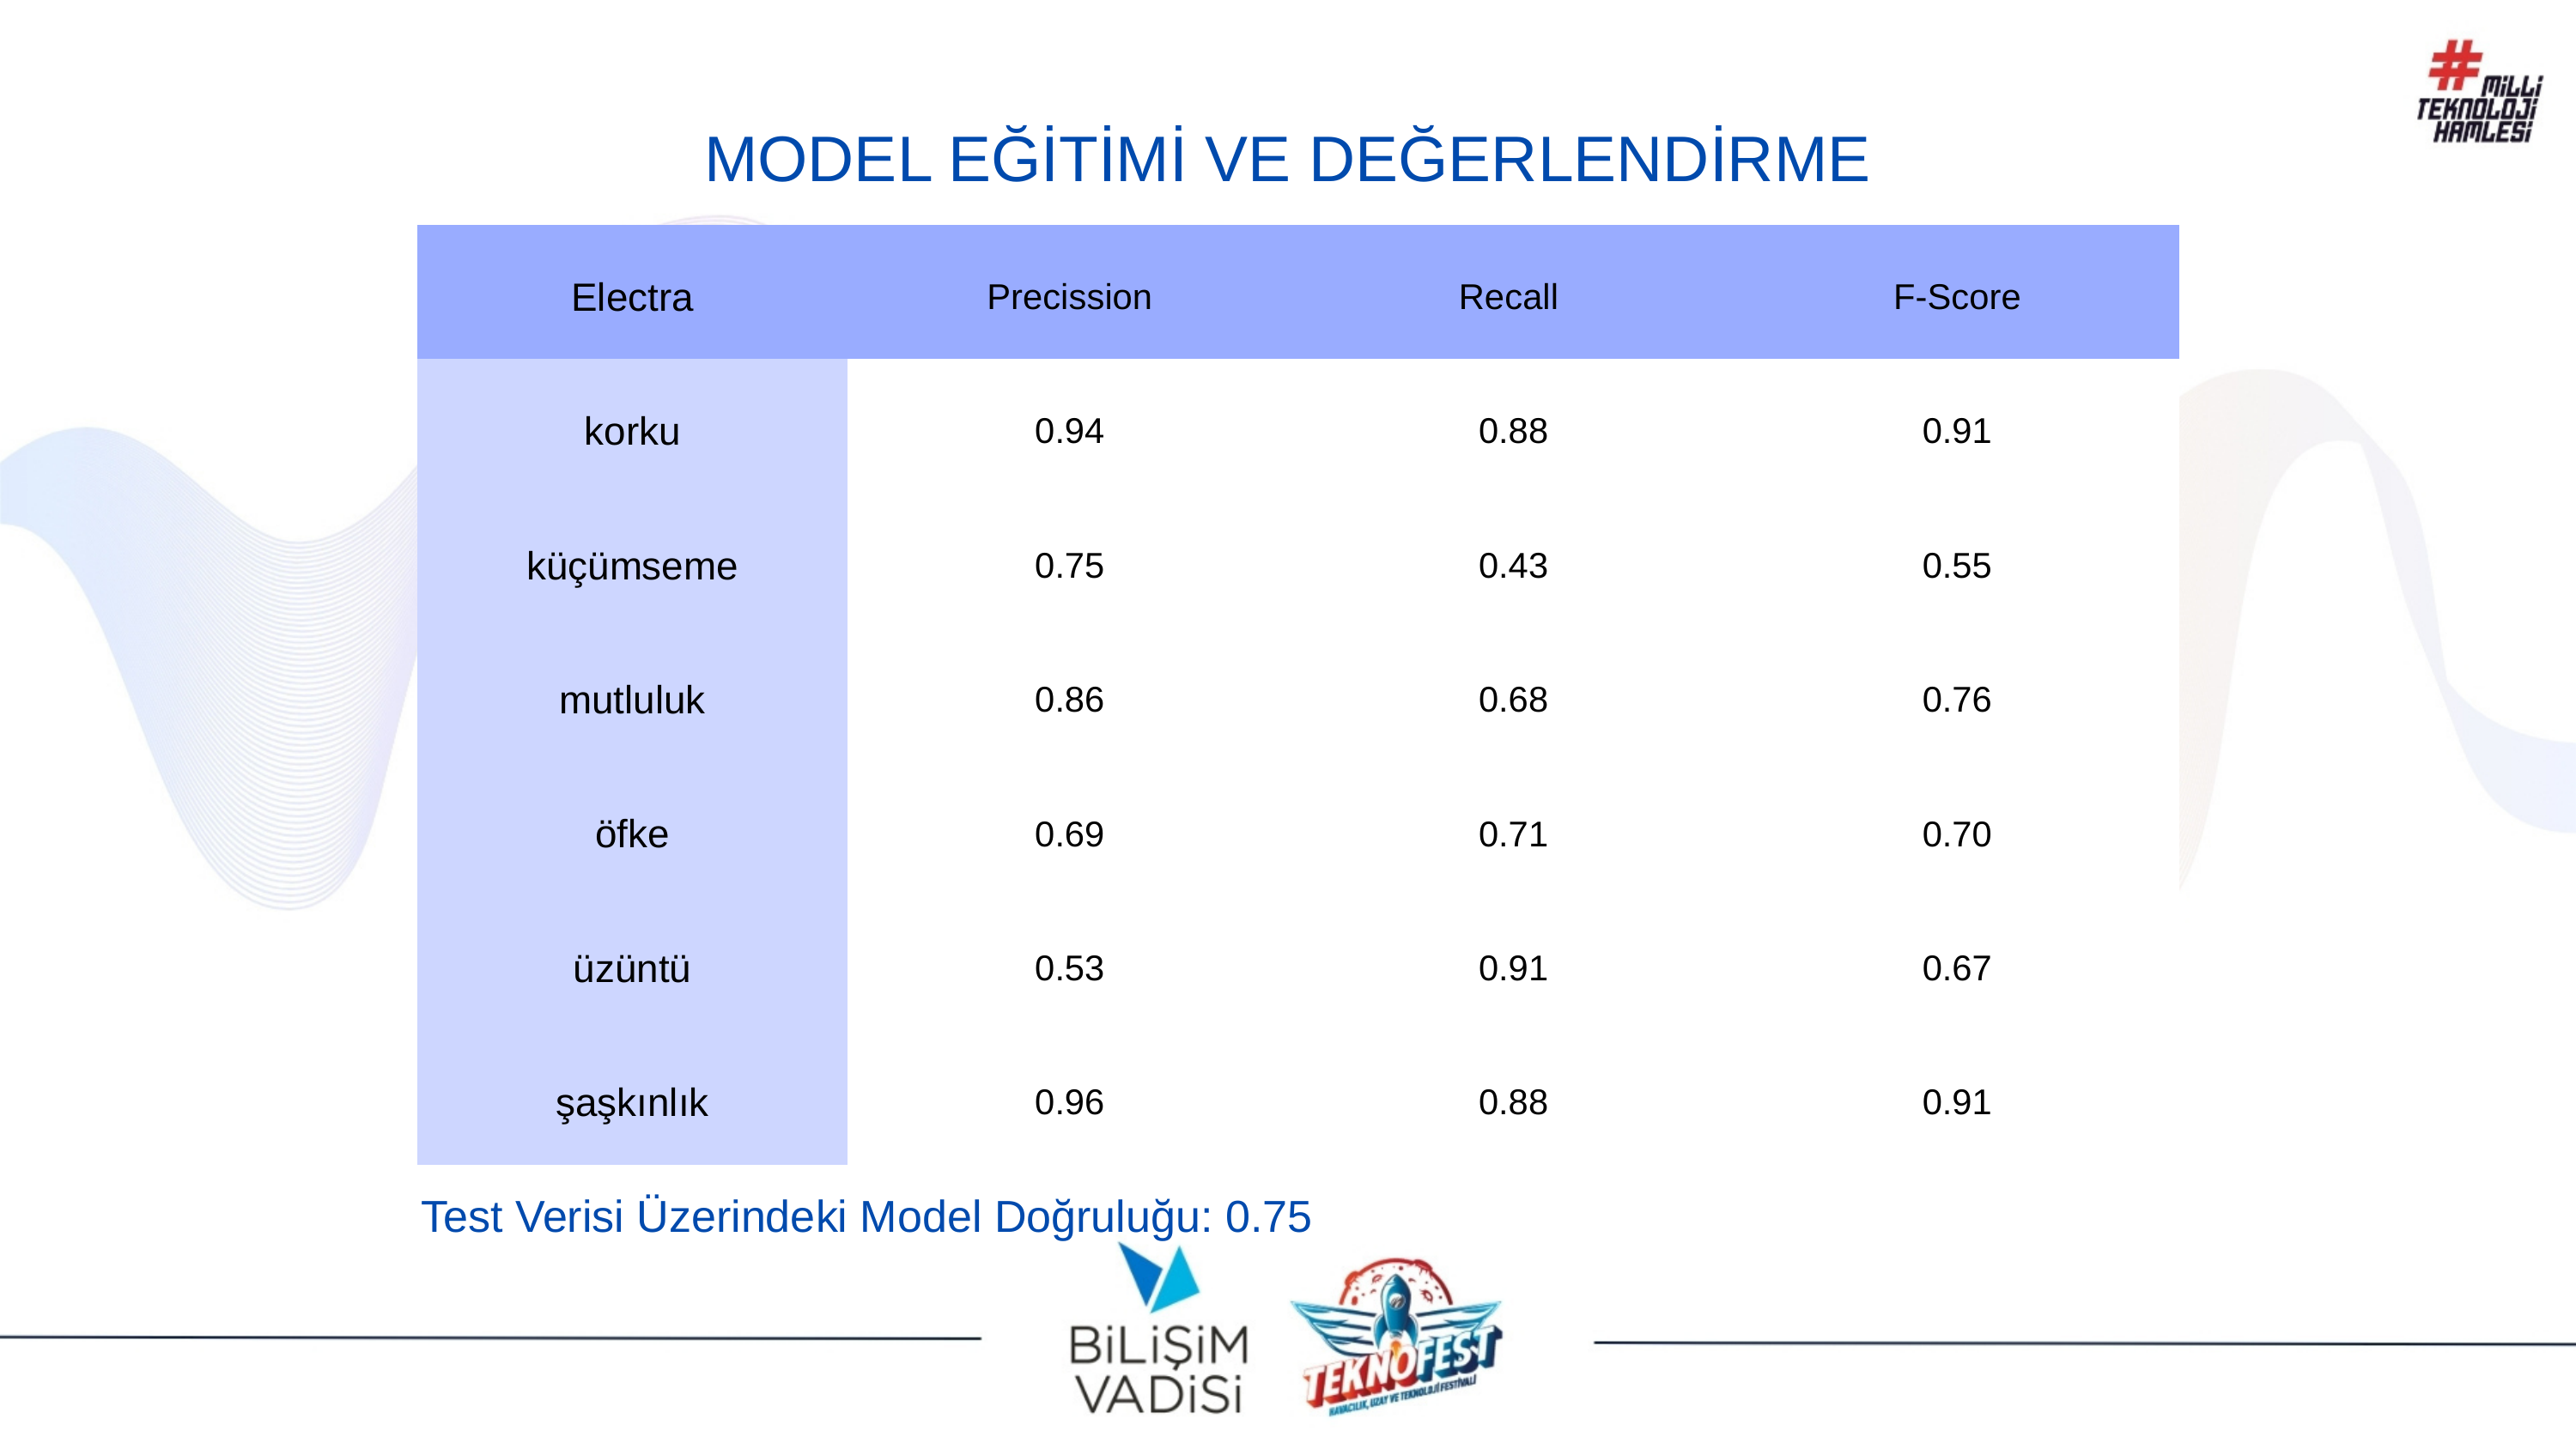

MODEL EĞİTİMİ VE DEĞERLENDİRME
| Electra | Precission | Recall | F-Score |
| --- | --- | --- | --- |
| korku | 0.94 | 0.88 | 0.91 |
| küçümseme | 0.75 | 0.43 | 0.55 |
| mutluluk | 0.86 | 0.68 | 0.76 |
| öfke | 0.69 | 0.71 | 0.70 |
| üzüntü | 0.53 | 0.91 | 0.67 |
| şaşkınlık | 0.96 | 0.88 | 0.91 |
Test Verisi Üzerindeki Model Doğruluğu: 0.75